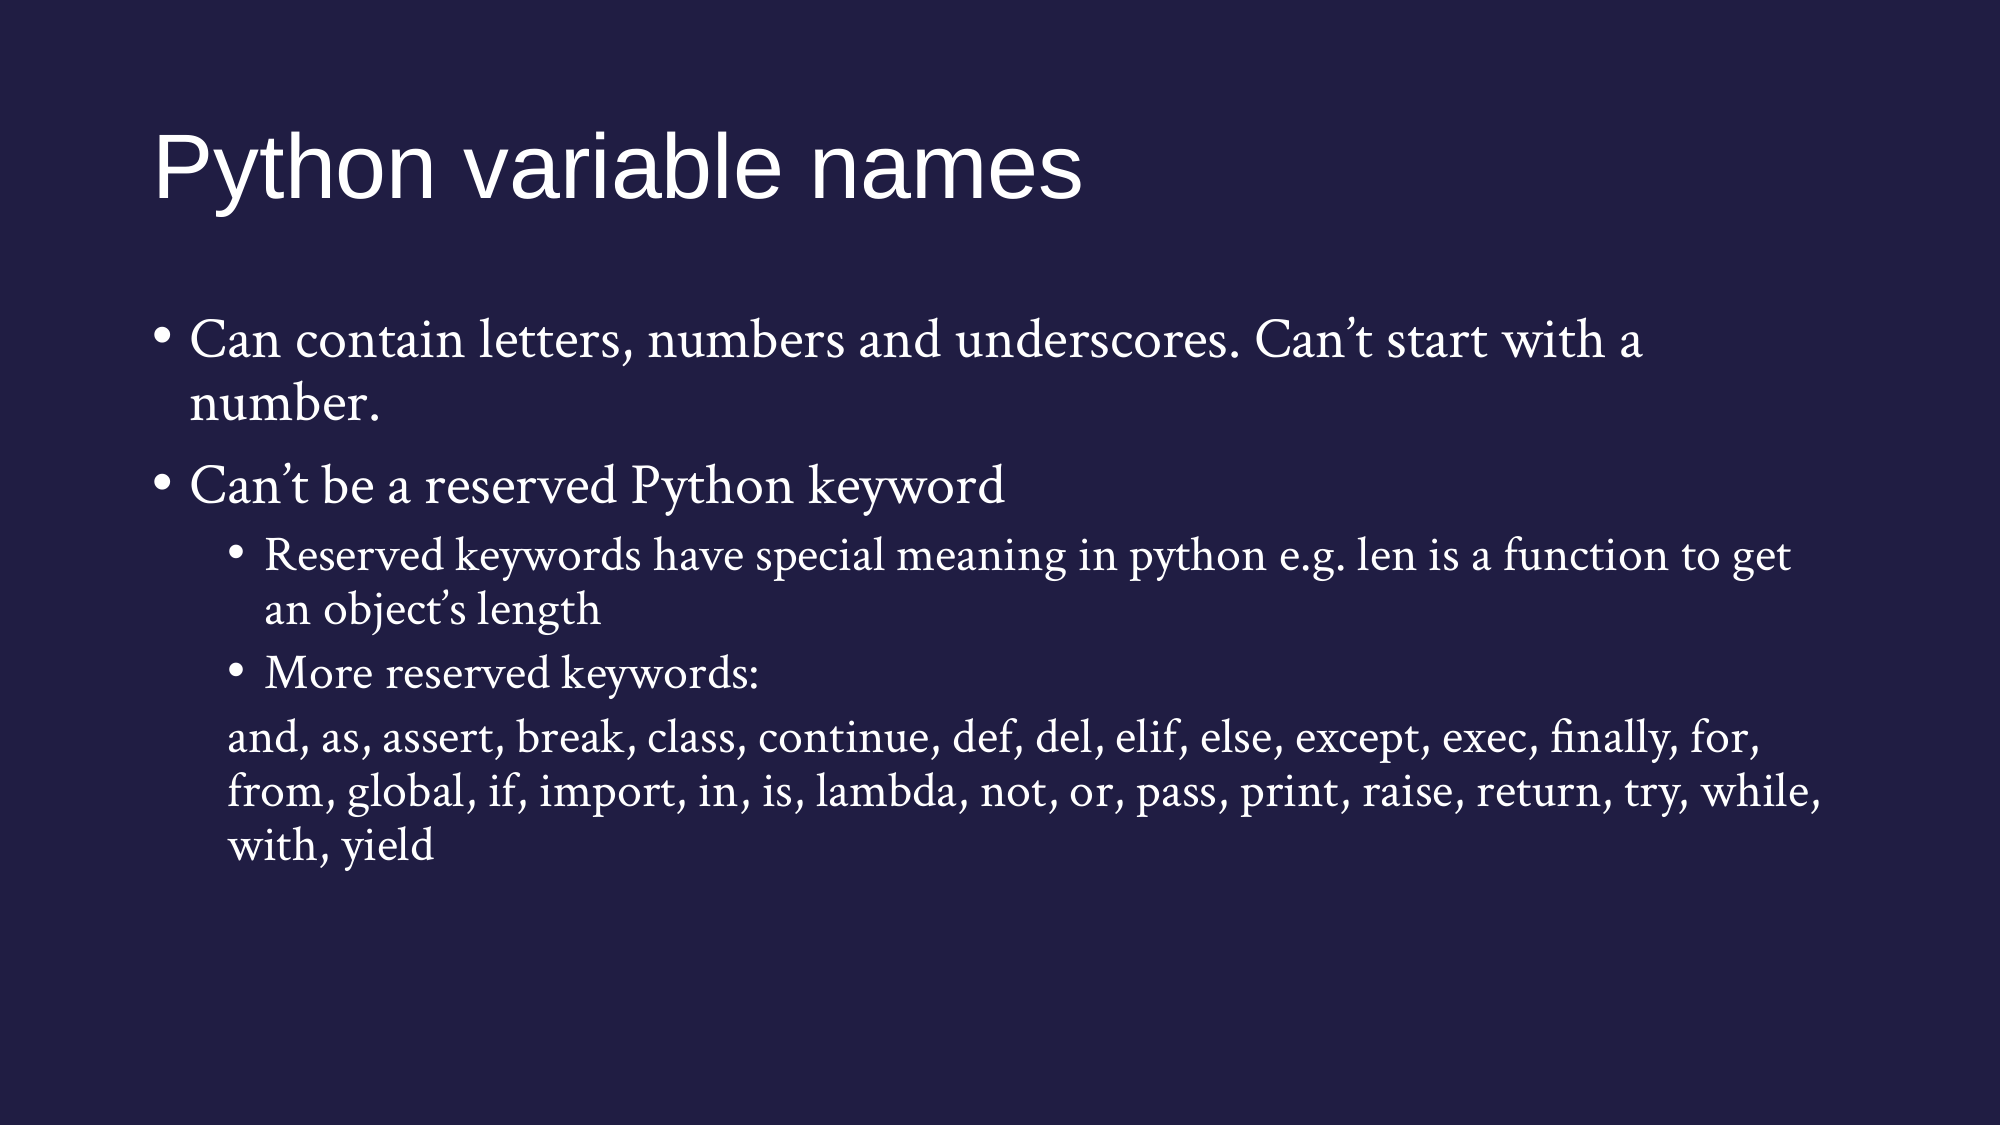

# Python variable names
Can contain letters, numbers and underscores. Can’t start with a number.
Can’t be a reserved Python keyword
Reserved keywords have special meaning in python e.g. len is a function to get an object’s length
More reserved keywords:
and, as, assert, break, class, continue, def, del, elif, else, except, exec, finally, for, from, global, if, import, in, is, lambda, not, or, pass, print, raise, return, try, while, with, yield